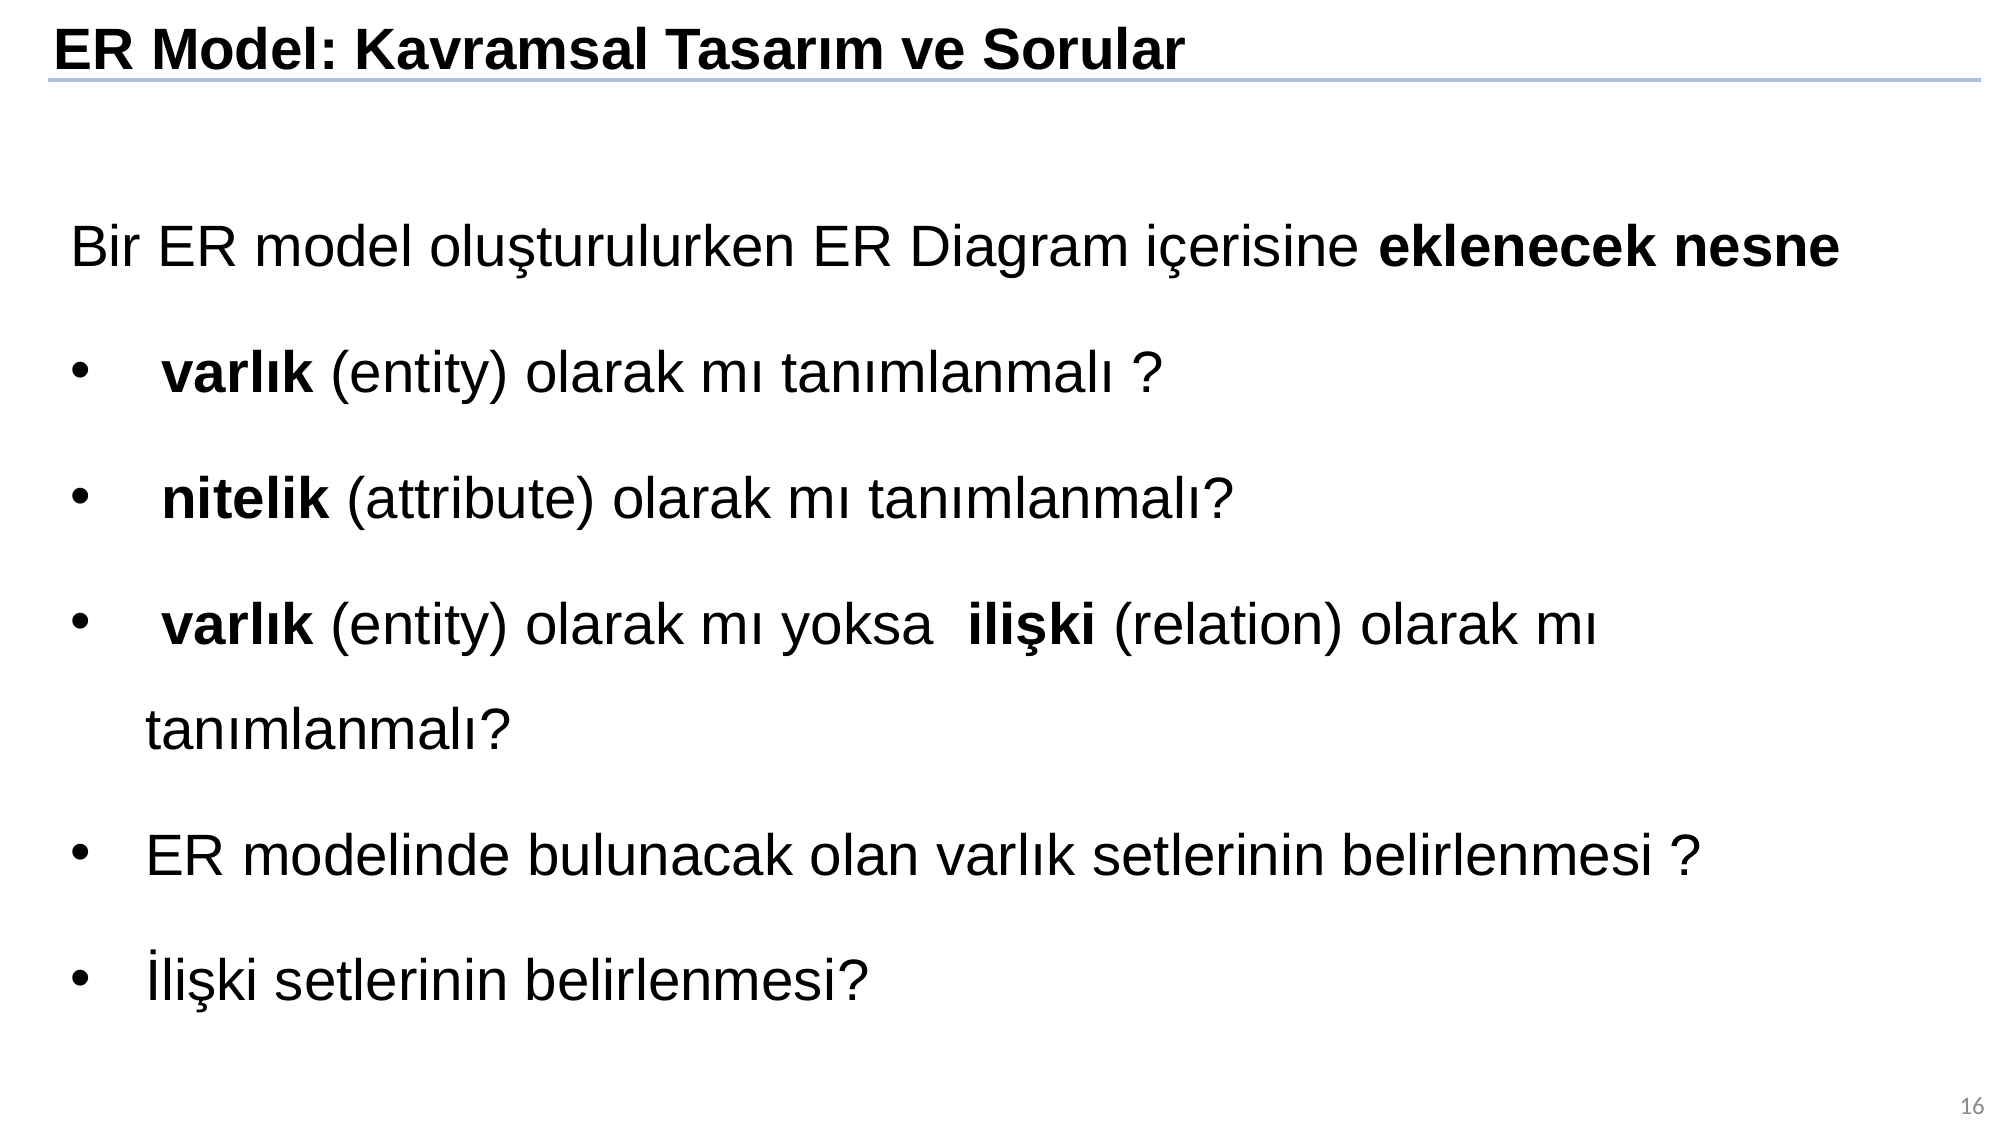

ER Model: Kavramsal Tasarım ve Sorular
Bir ER model oluşturulurken ER Diagram içerisine eklenecek nesne
 varlık (entity) olarak mı tanımlanmalı ?
 nitelik (attribute) olarak mı tanımlanmalı?
 varlık (entity) olarak mı yoksa  ilişki (relation) olarak mı tanımlanmalı?
ER modelinde bulunacak olan varlık setlerinin belirlenmesi ?
İlişki setlerinin belirlenmesi?
16